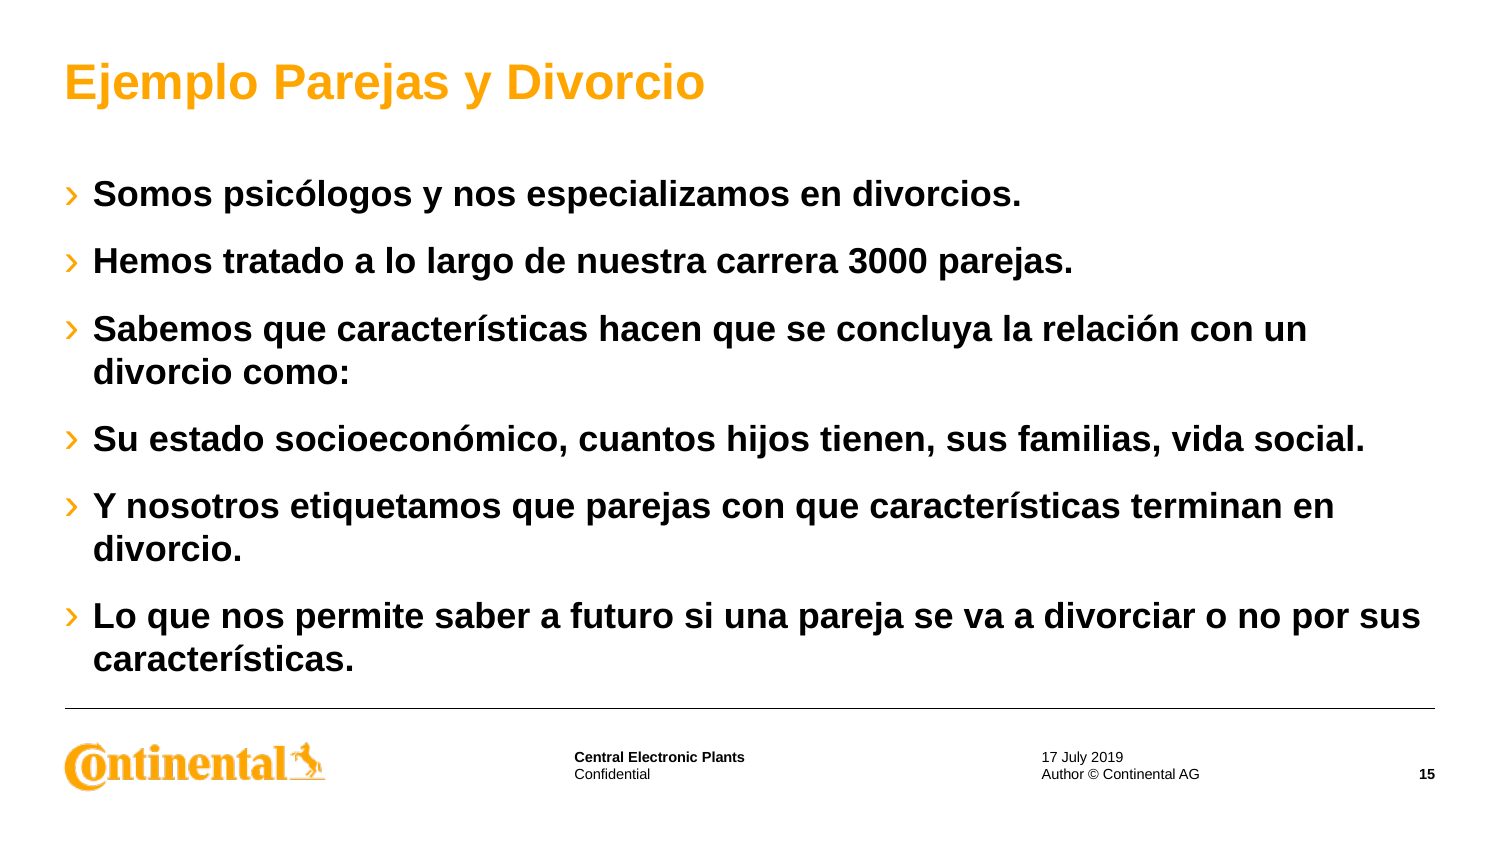

# Ejemplo Parejas y Divorcio
Somos psicólogos y nos especializamos en divorcios.
Hemos tratado a lo largo de nuestra carrera 3000 parejas.
Sabemos que características hacen que se concluya la relación con un divorcio como:
Su estado socioeconómico, cuantos hijos tienen, sus familias, vida social.
Y nosotros etiquetamos que parejas con que características terminan en divorcio.
Lo que nos permite saber a futuro si una pareja se va a divorciar o no por sus características.
17 July 2019
Author © Continental AG
15